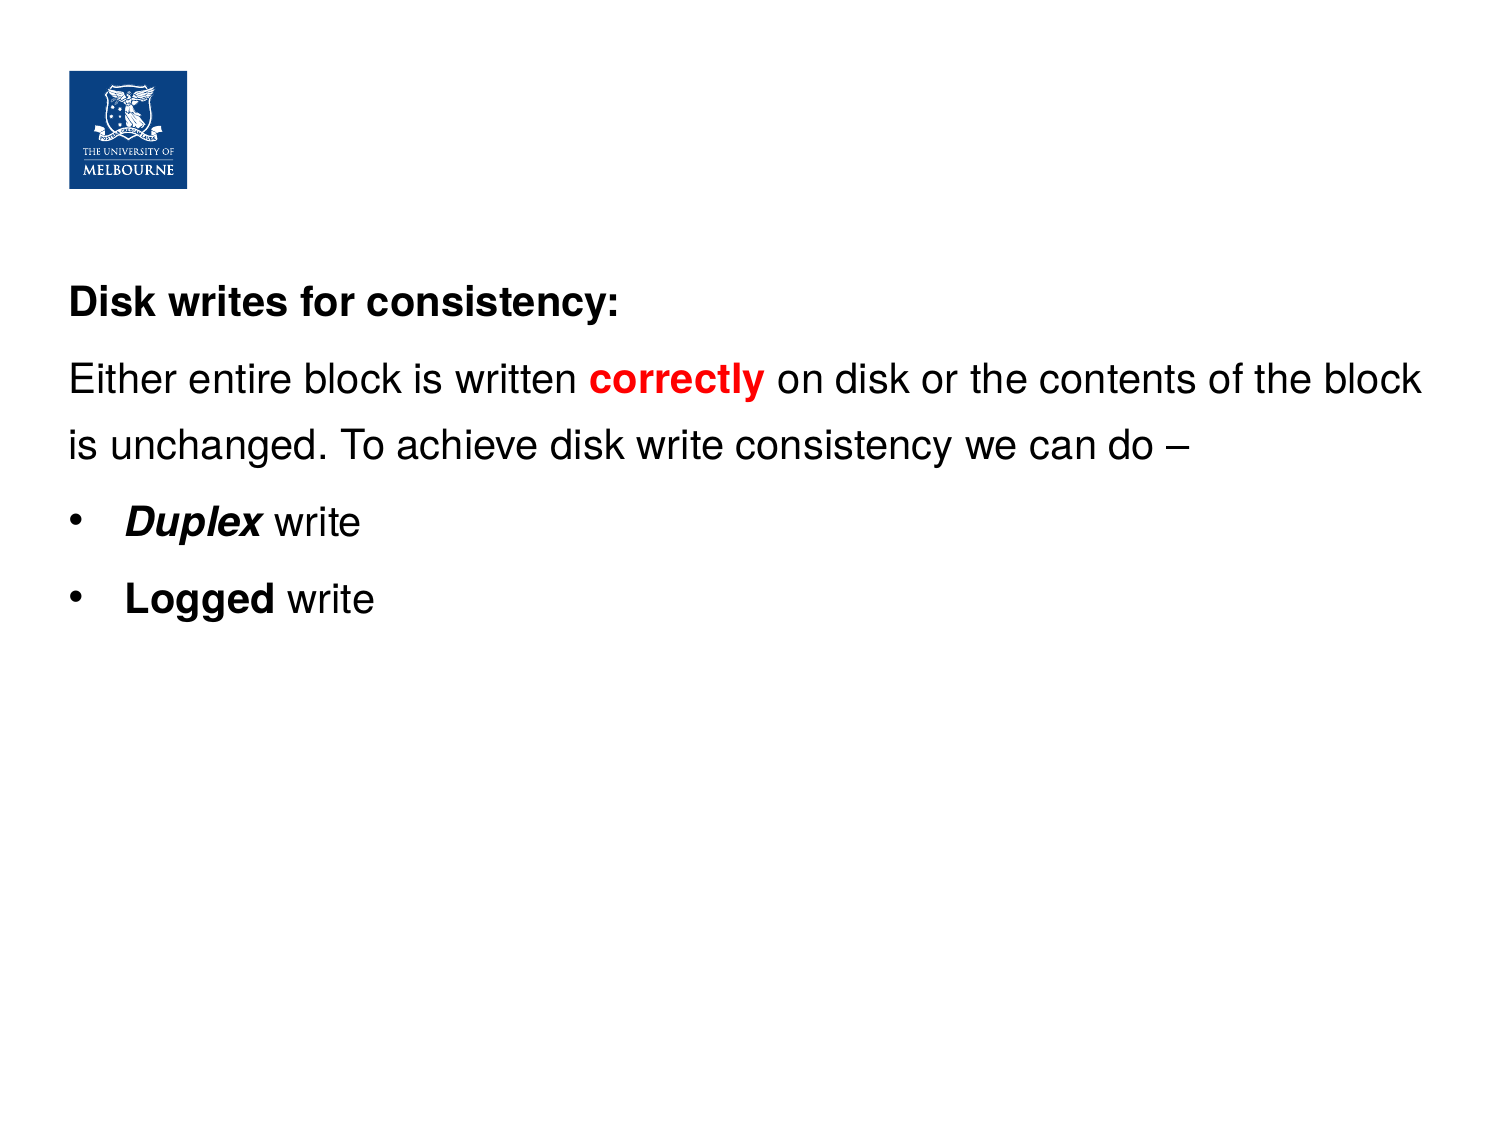

#
Disk writes for consistency:
Either entire block is written correctly on disk or the contents of the block is unchanged. To achieve disk write consistency we can do –
Duplex write
Logged write